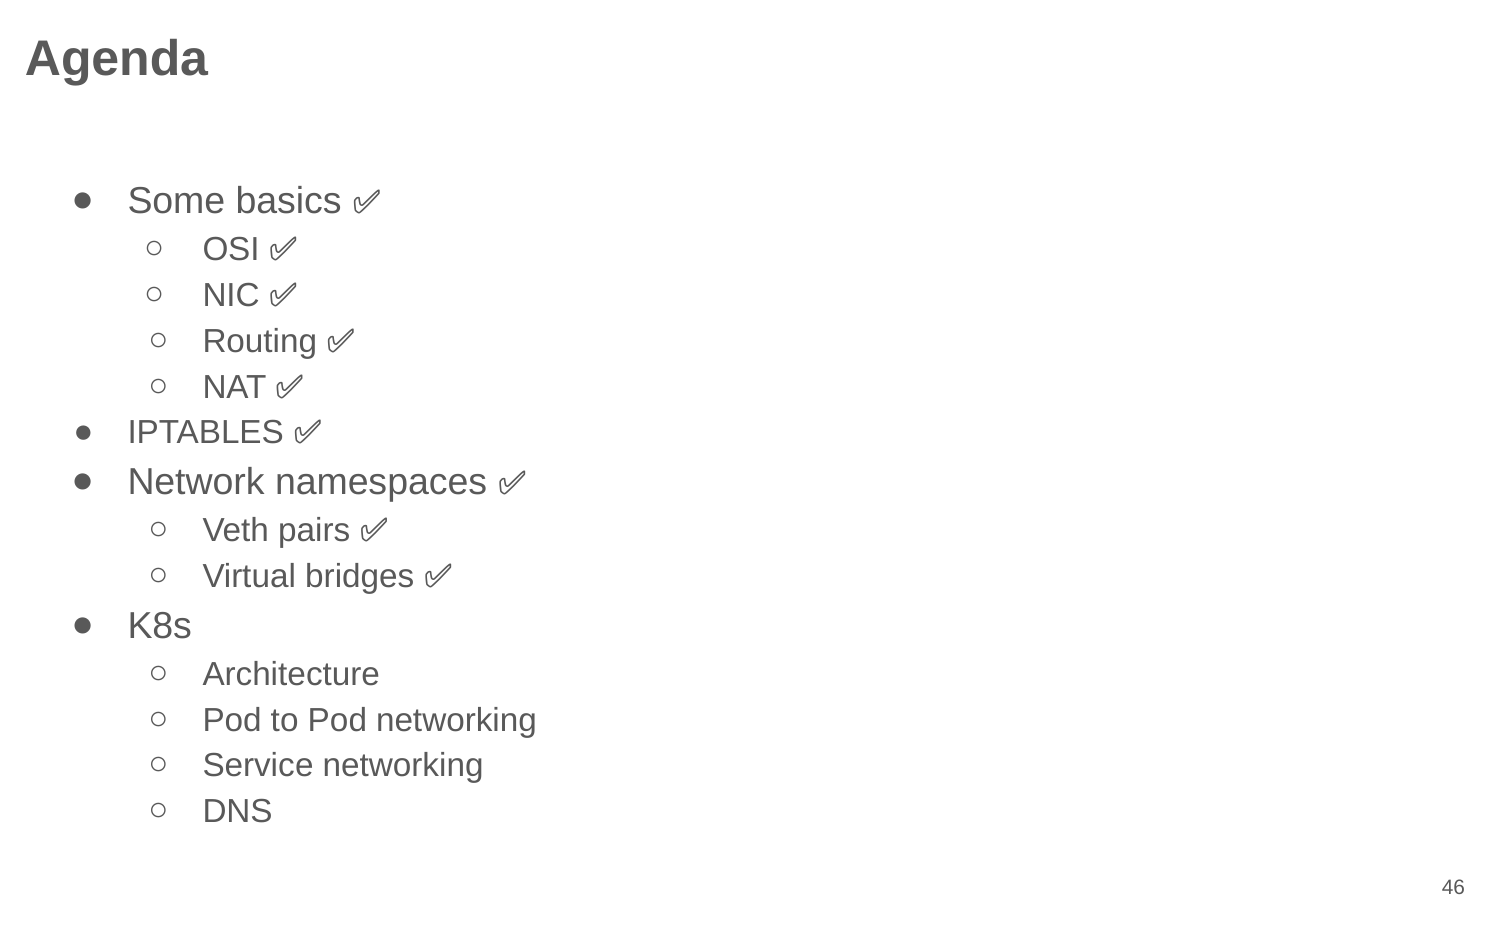

Agenda
Some basics ✅
OSI ✅
NIC ✅
Routing ✅
NAT ✅
IPTABLES ✅
Network namespaces ✅
Veth pairs ✅
Virtual bridges ✅
K8s
Architecture
Pod to Pod networking
Service networking
DNS

46